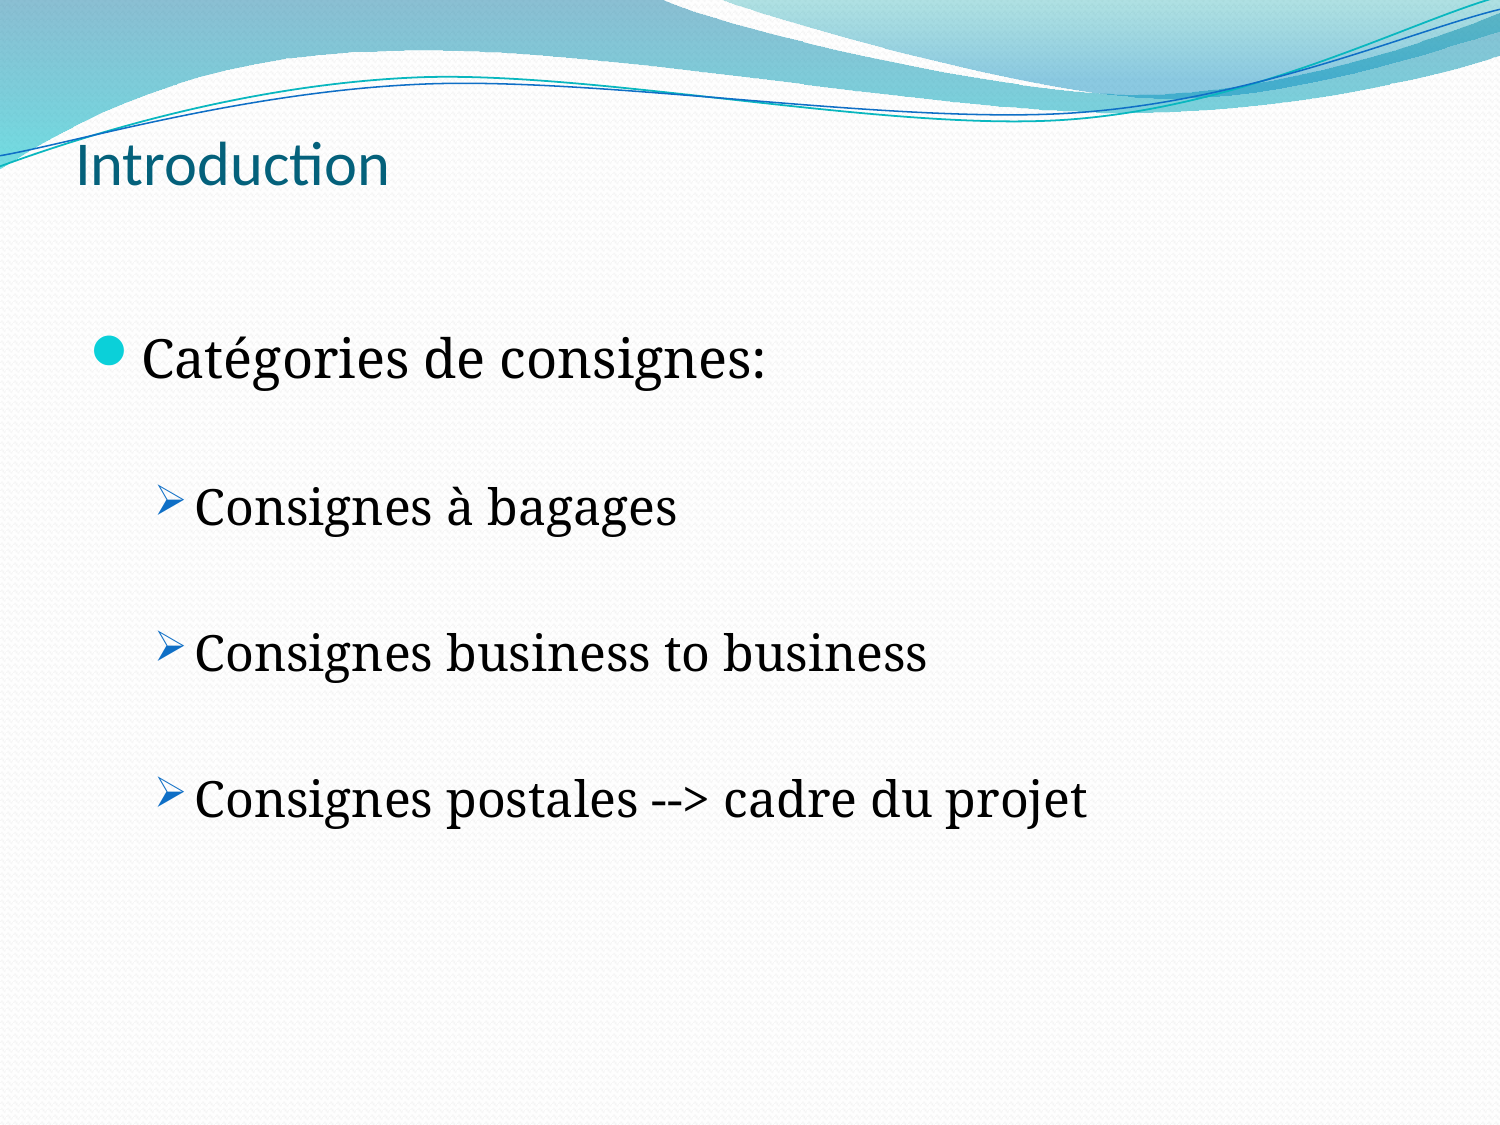

# Introduction
Catégories de consignes:

Consignes à bagages

Consignes business to business

Consignes postales --> cadre du projet